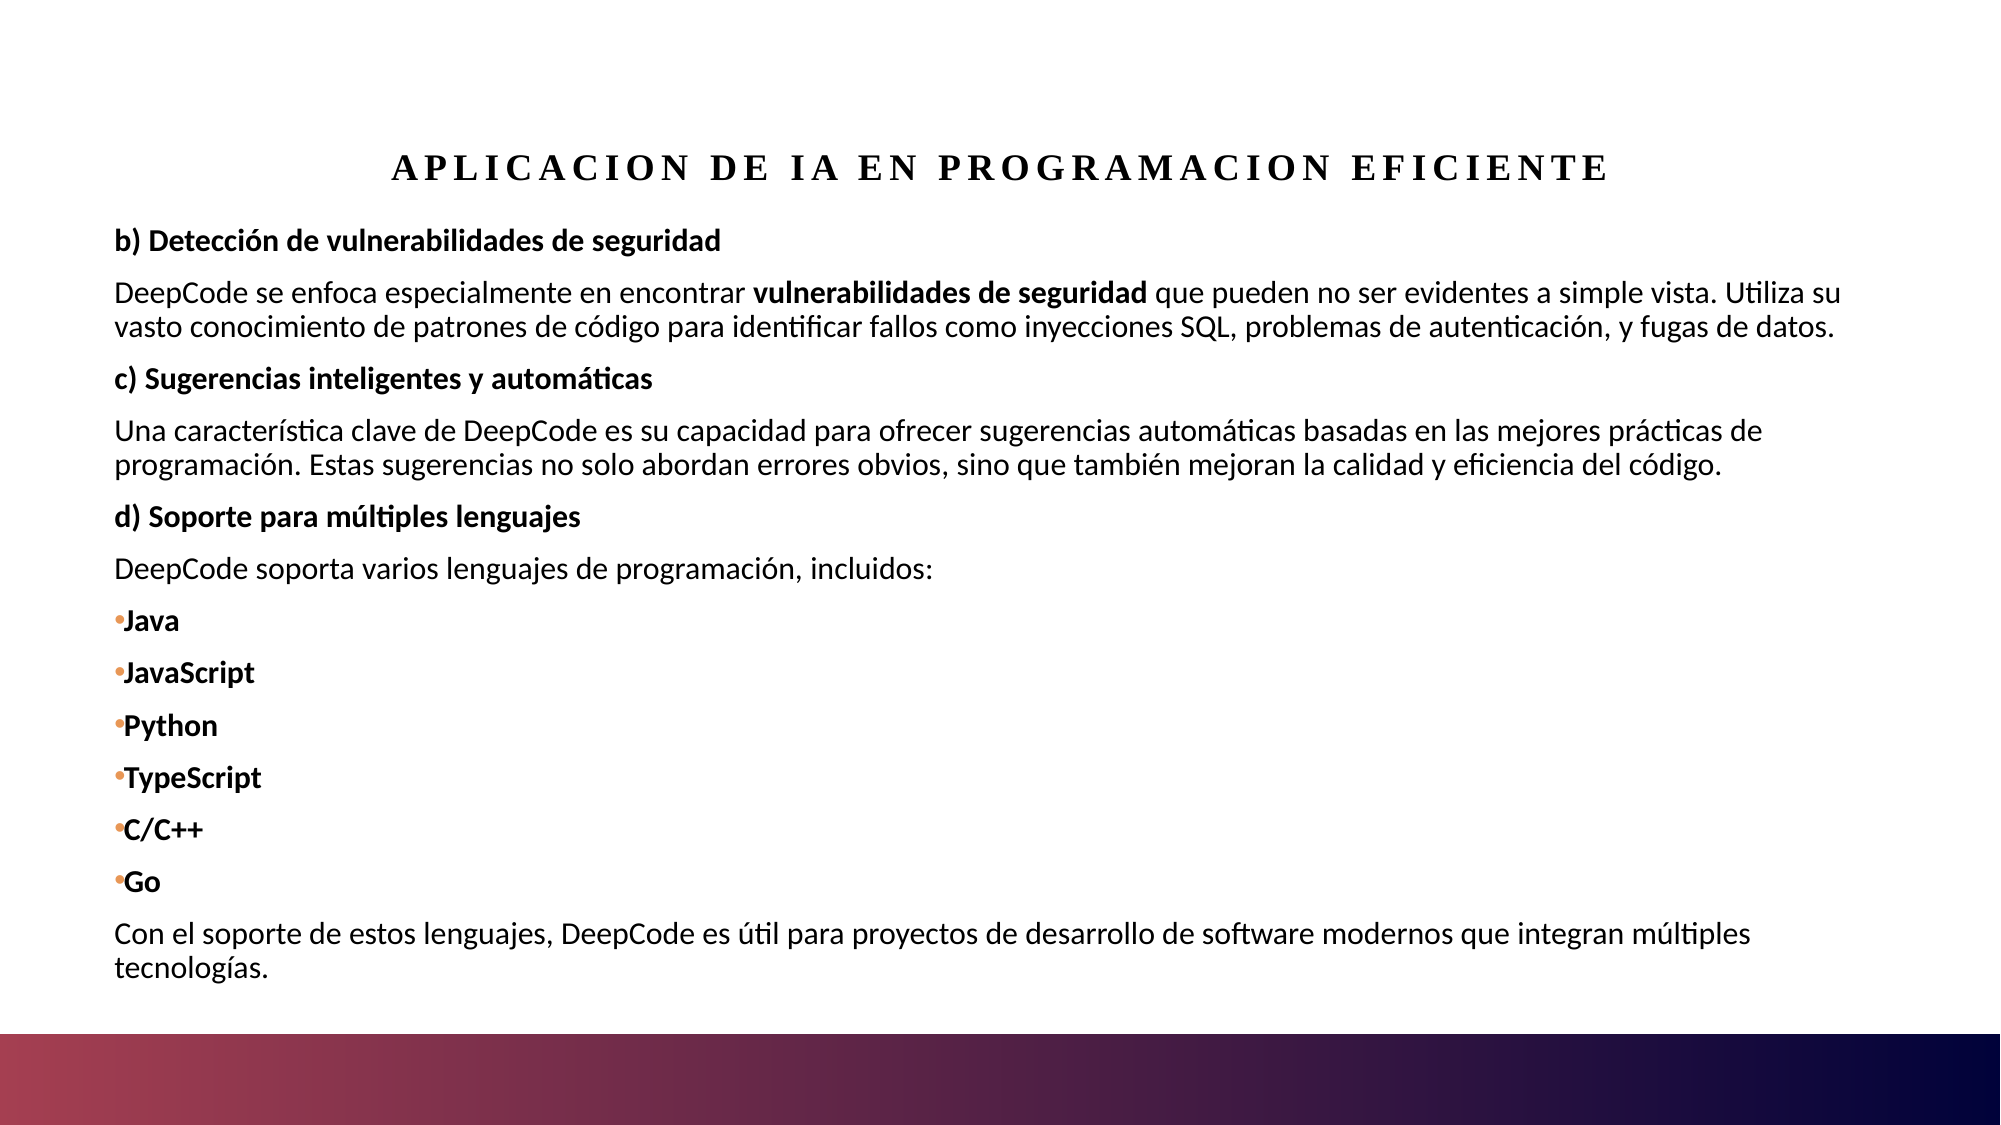

# Aplicacion de IA en programacion eficiente
b) Detección de vulnerabilidades de seguridad
DeepCode se enfoca especialmente en encontrar vulnerabilidades de seguridad que pueden no ser evidentes a simple vista. Utiliza su vasto conocimiento de patrones de código para identificar fallos como inyecciones SQL, problemas de autenticación, y fugas de datos.
c) Sugerencias inteligentes y automáticas
Una característica clave de DeepCode es su capacidad para ofrecer sugerencias automáticas basadas en las mejores prácticas de programación. Estas sugerencias no solo abordan errores obvios, sino que también mejoran la calidad y eficiencia del código.
d) Soporte para múltiples lenguajes
DeepCode soporta varios lenguajes de programación, incluidos:
Java
JavaScript
Python
TypeScript
C/C++
Go
Con el soporte de estos lenguajes, DeepCode es útil para proyectos de desarrollo de software modernos que integran múltiples tecnologías.